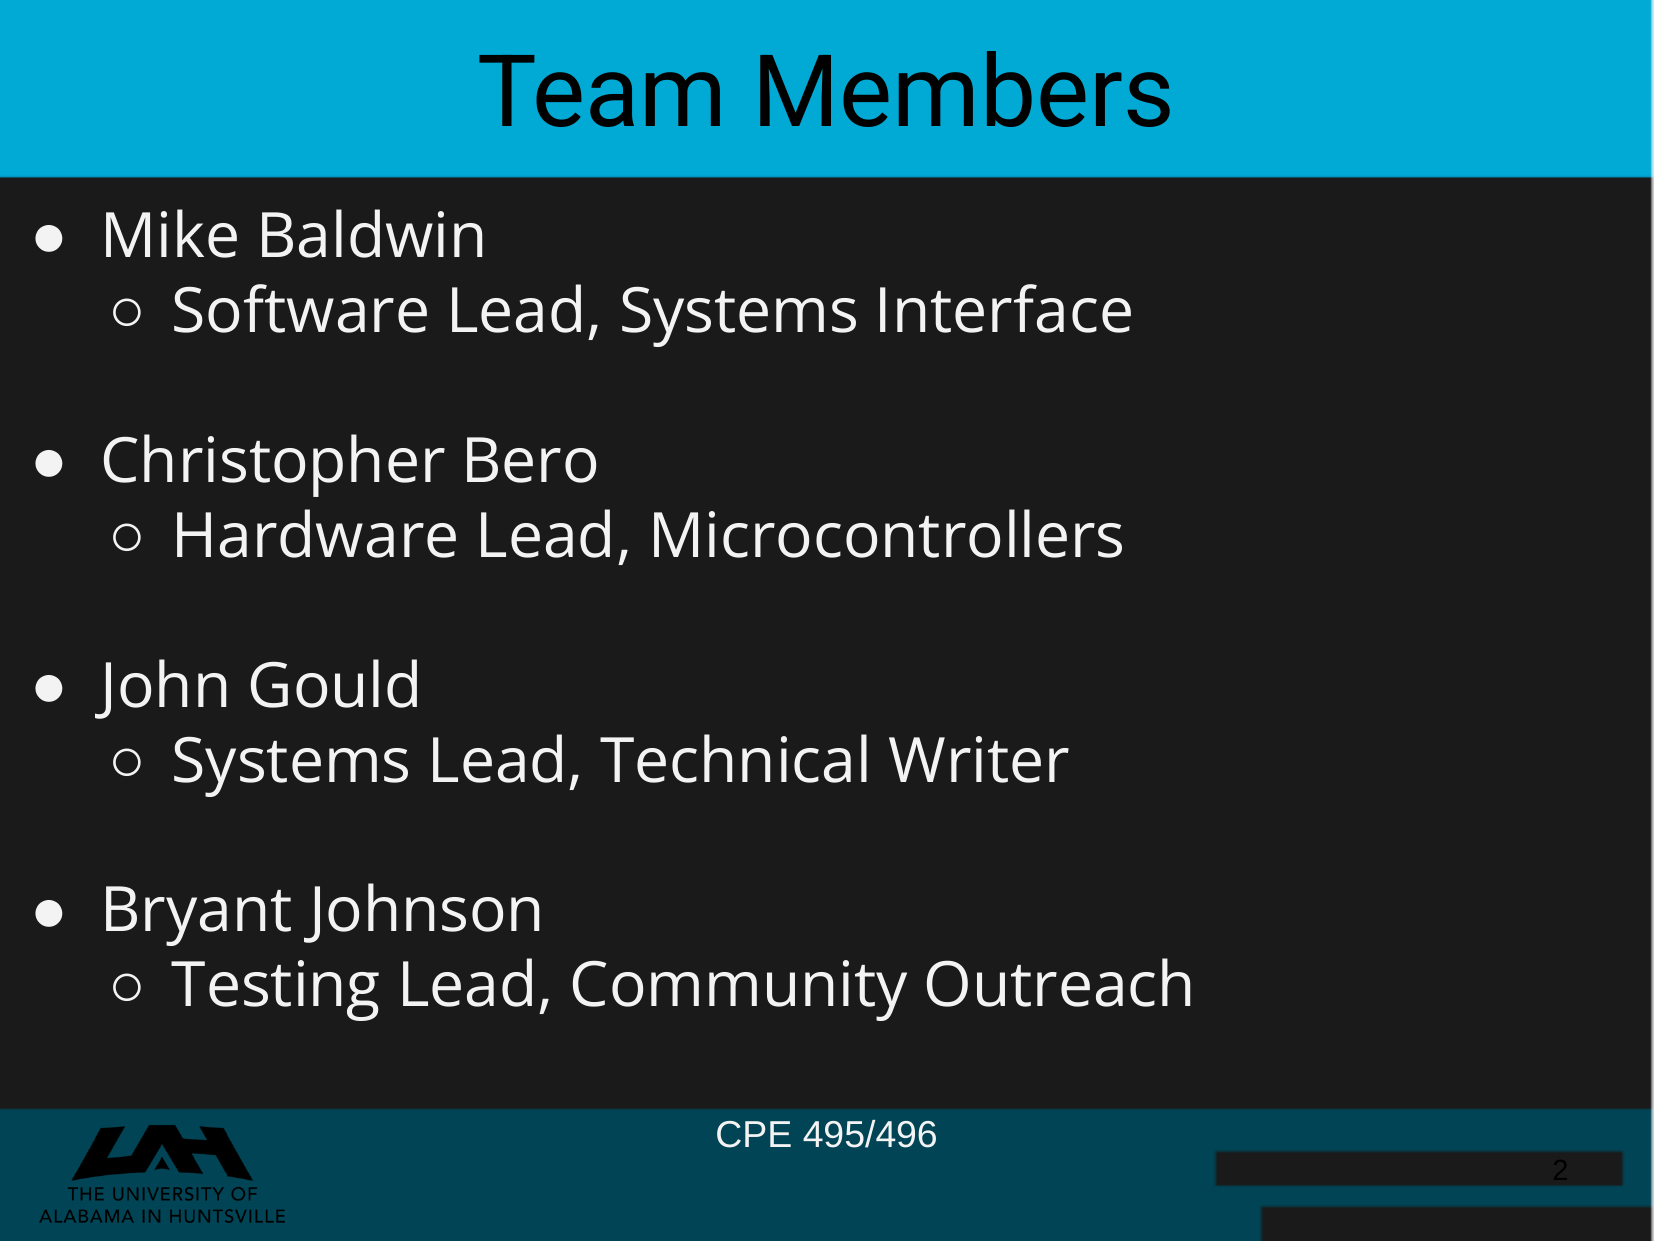

Team Members
Mike Baldwin
Software Lead, Systems Interface

Christopher Bero
Hardware Lead, Microcontrollers

John Gould
Systems Lead, Technical Writer

Bryant Johnson
Testing Lead, Community Outreach

2